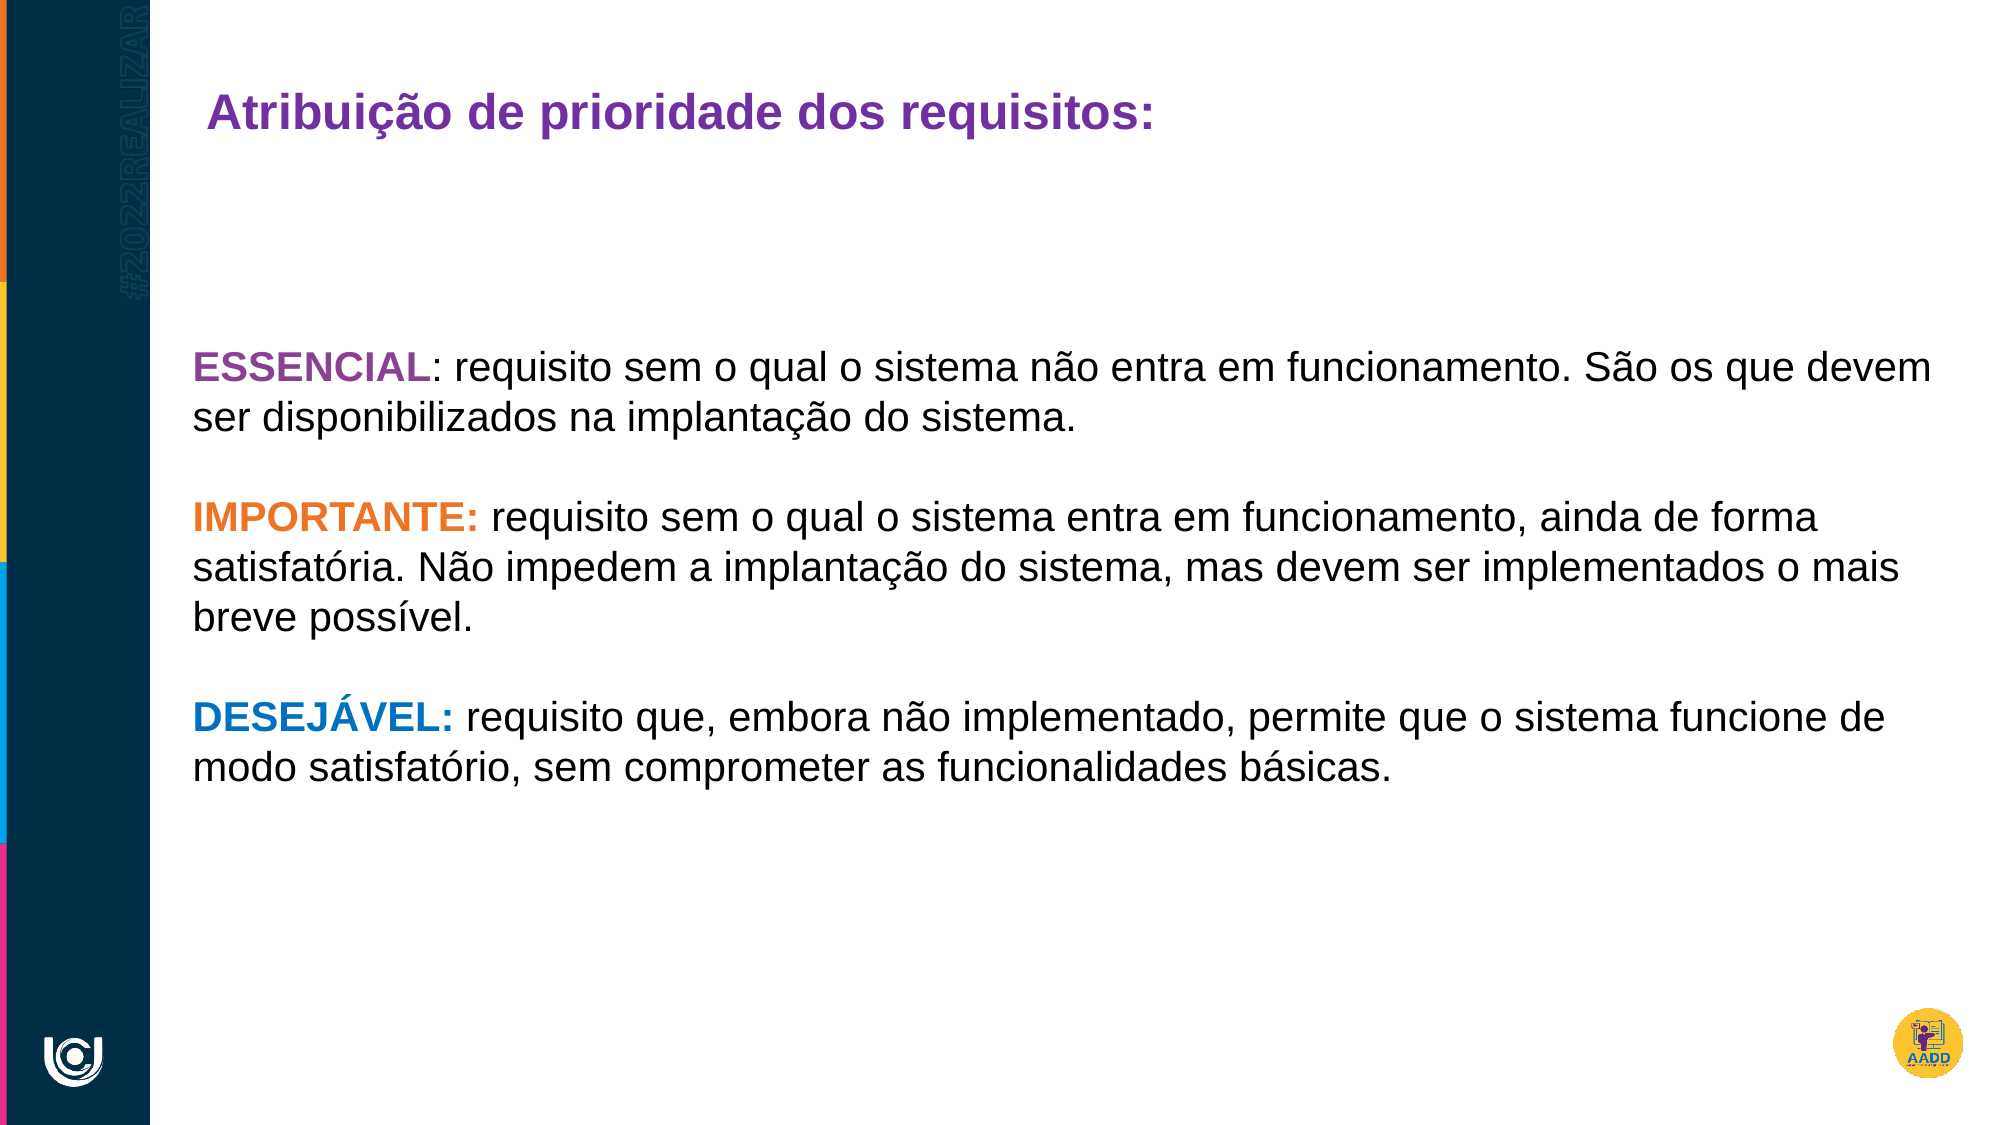

Atribuição de prioridade dos requisitos:
ESSENCIAL: requisito sem o qual o sistema não entra em funcionamento. São os que devem ser disponibilizados na implantação do sistema.

IMPORTANTE: requisito sem o qual o sistema entra em funcionamento, ainda de forma satisfatória. Não impedem a implantação do sistema, mas devem ser implementados o mais breve possível.

DESEJÁVEL: requisito que, embora não implementado, permite que o sistema funcione de modo satisfatório, sem comprometer as funcionalidades básicas.